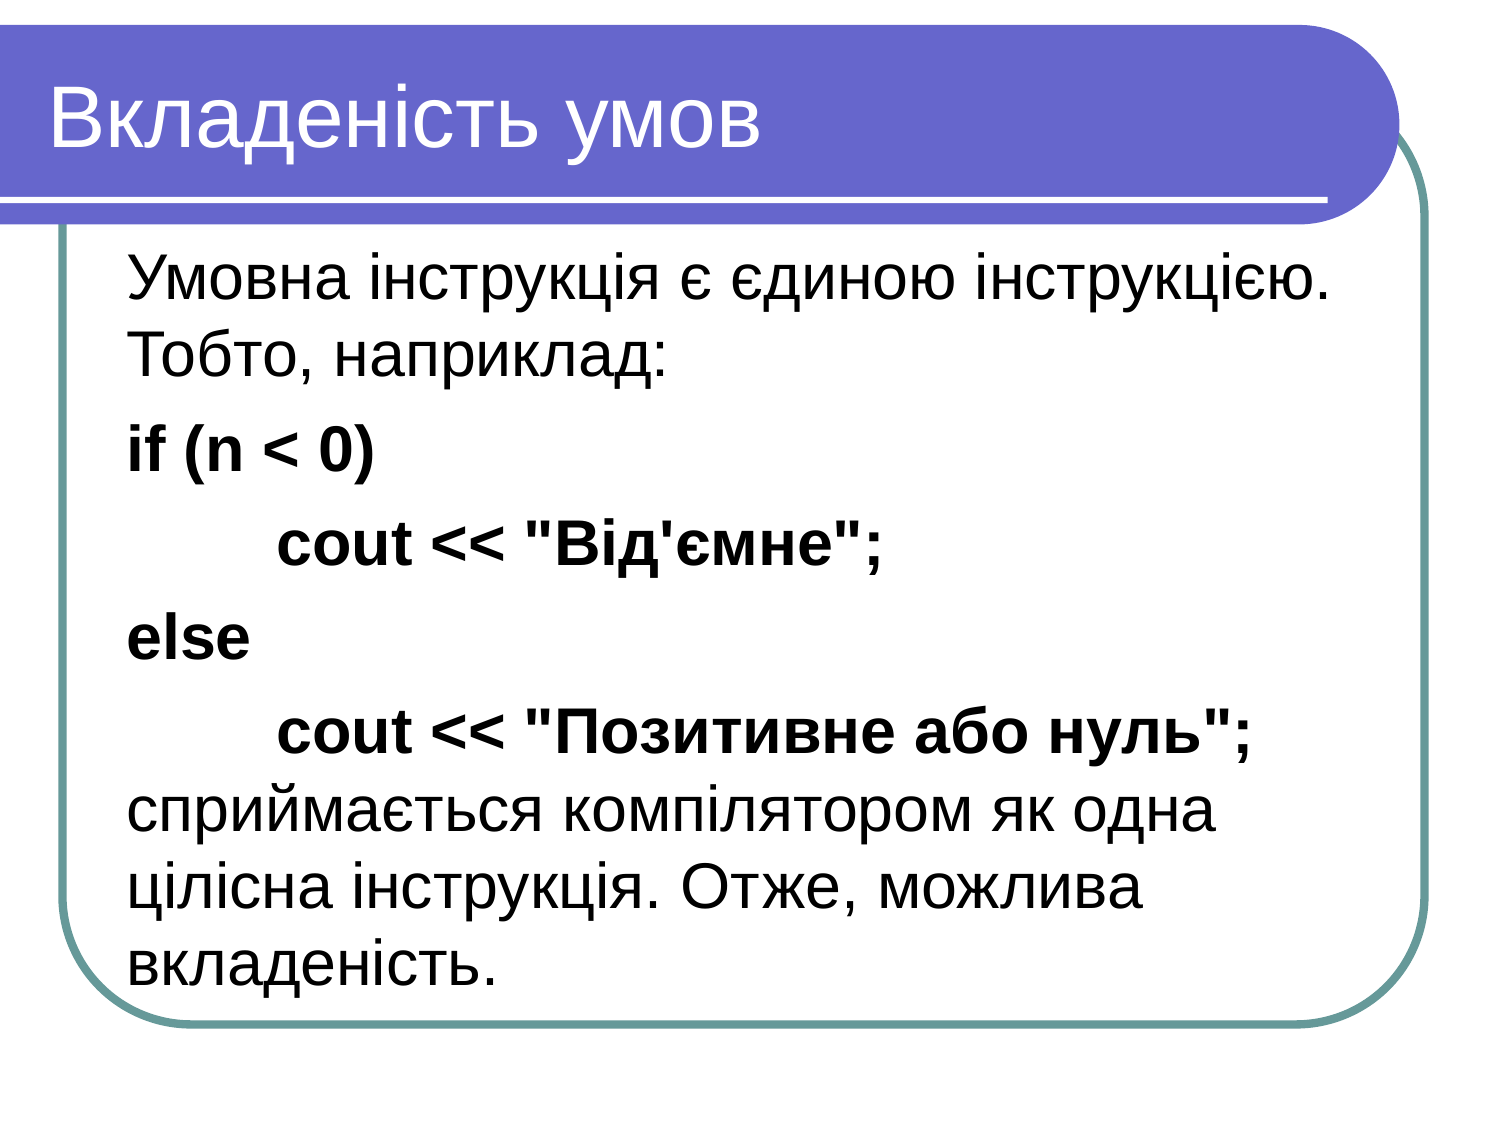

# Вкладеність умов
Умовна інструкція є єдиною інструкцією. Тобто, наприклад:
if (n < 0)
	cout << "Від'ємне";
else
	cout << "Позитивне або нуль"; сприймається компілятором як одна цілісна інструкція. Отже, можлива вкладеність.